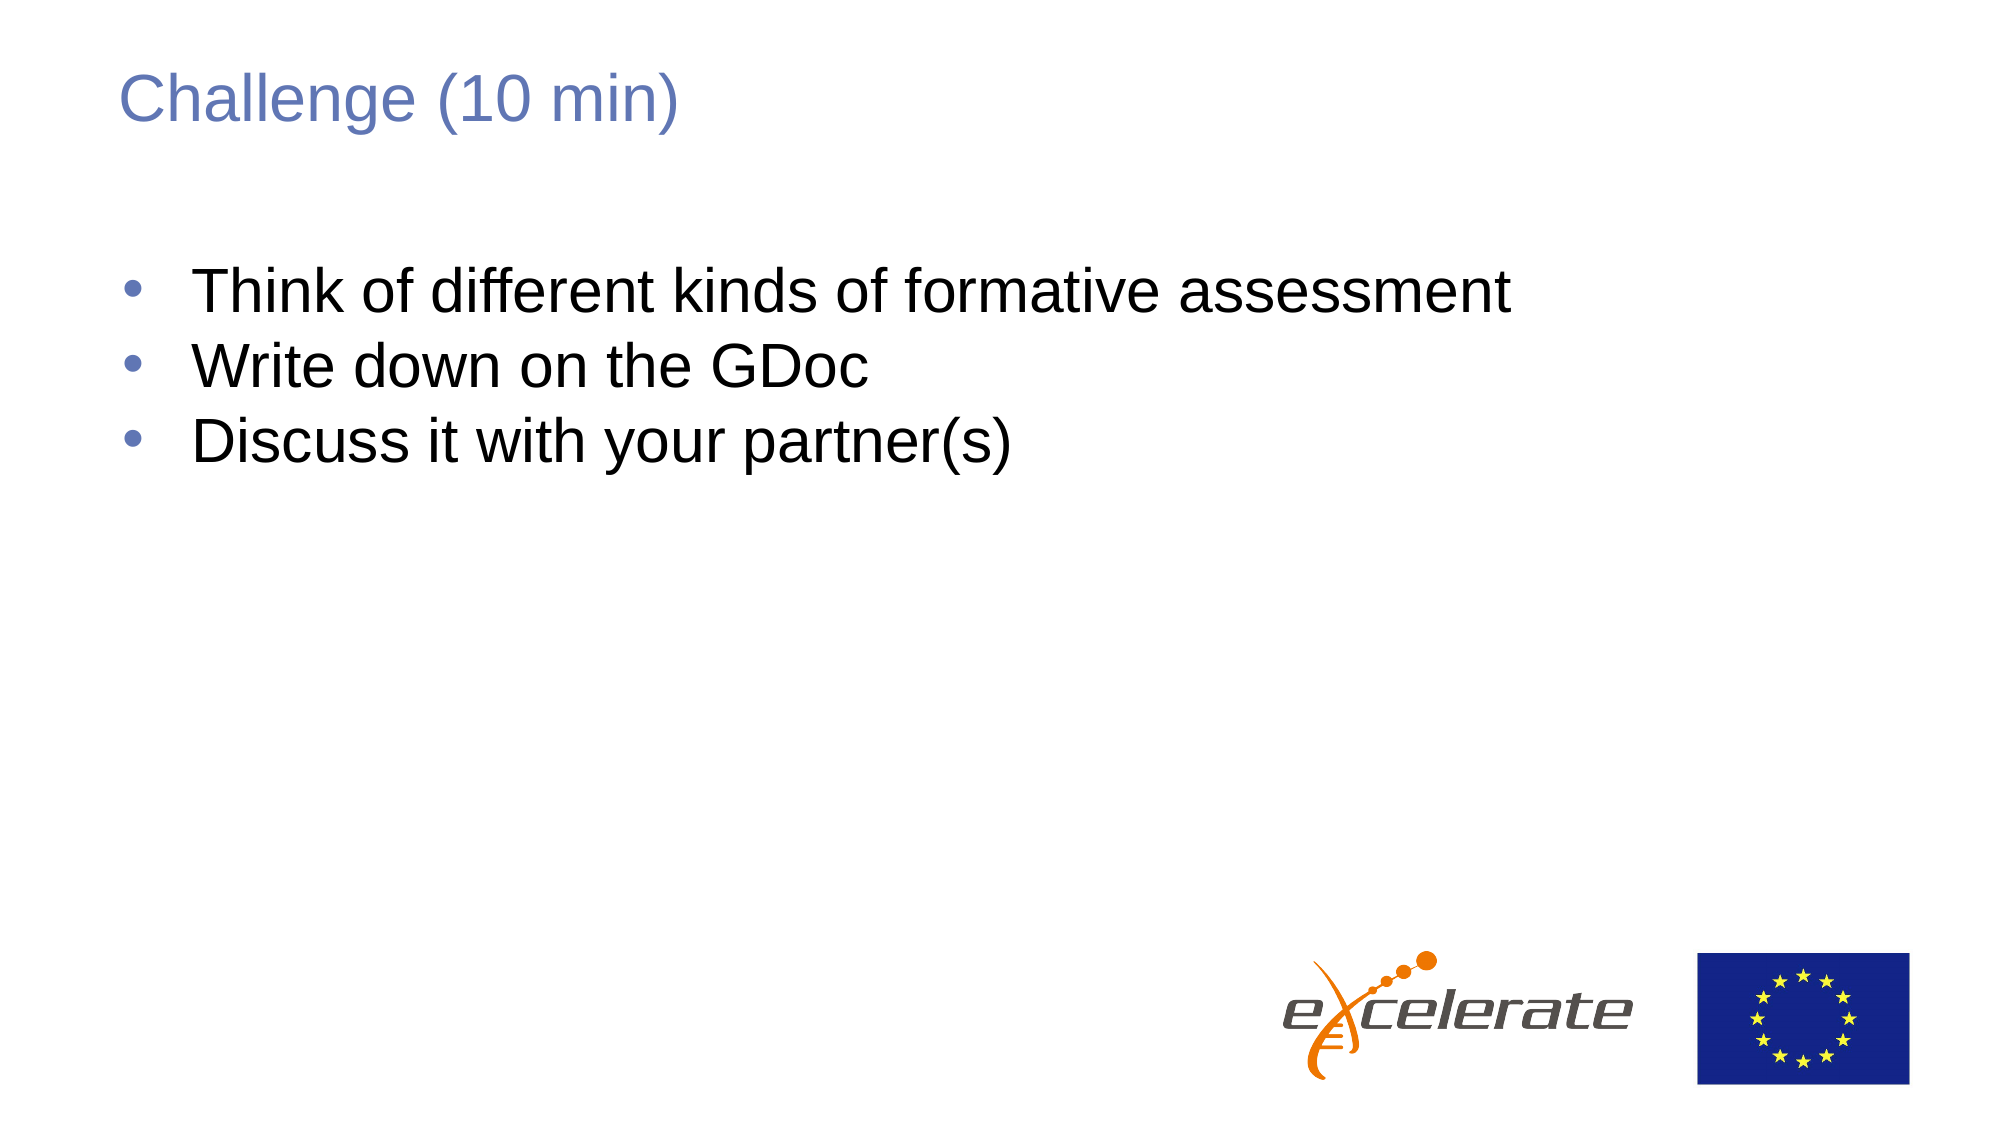

# Challenge (10 min)
Think of different kinds of formative assessment
Write down on the GDoc
Discuss it with your partner(s)